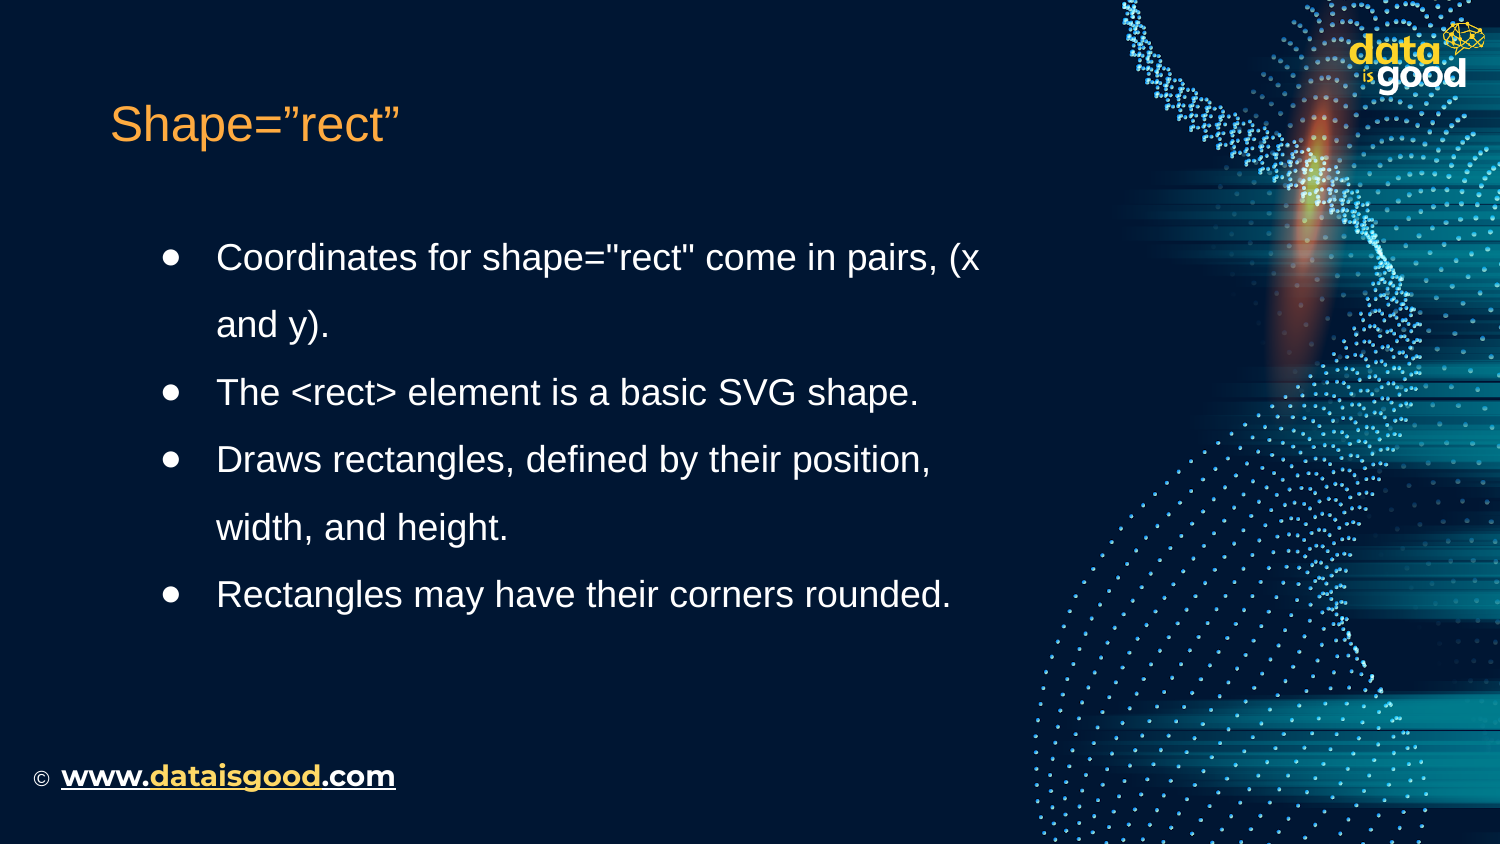

# Shape=”rect”
Coordinates for shape="rect" come in pairs, (x and y).
The <rect> element is a basic SVG shape.
Draws rectangles, defined by their position, width, and height.
Rectangles may have their corners rounded.